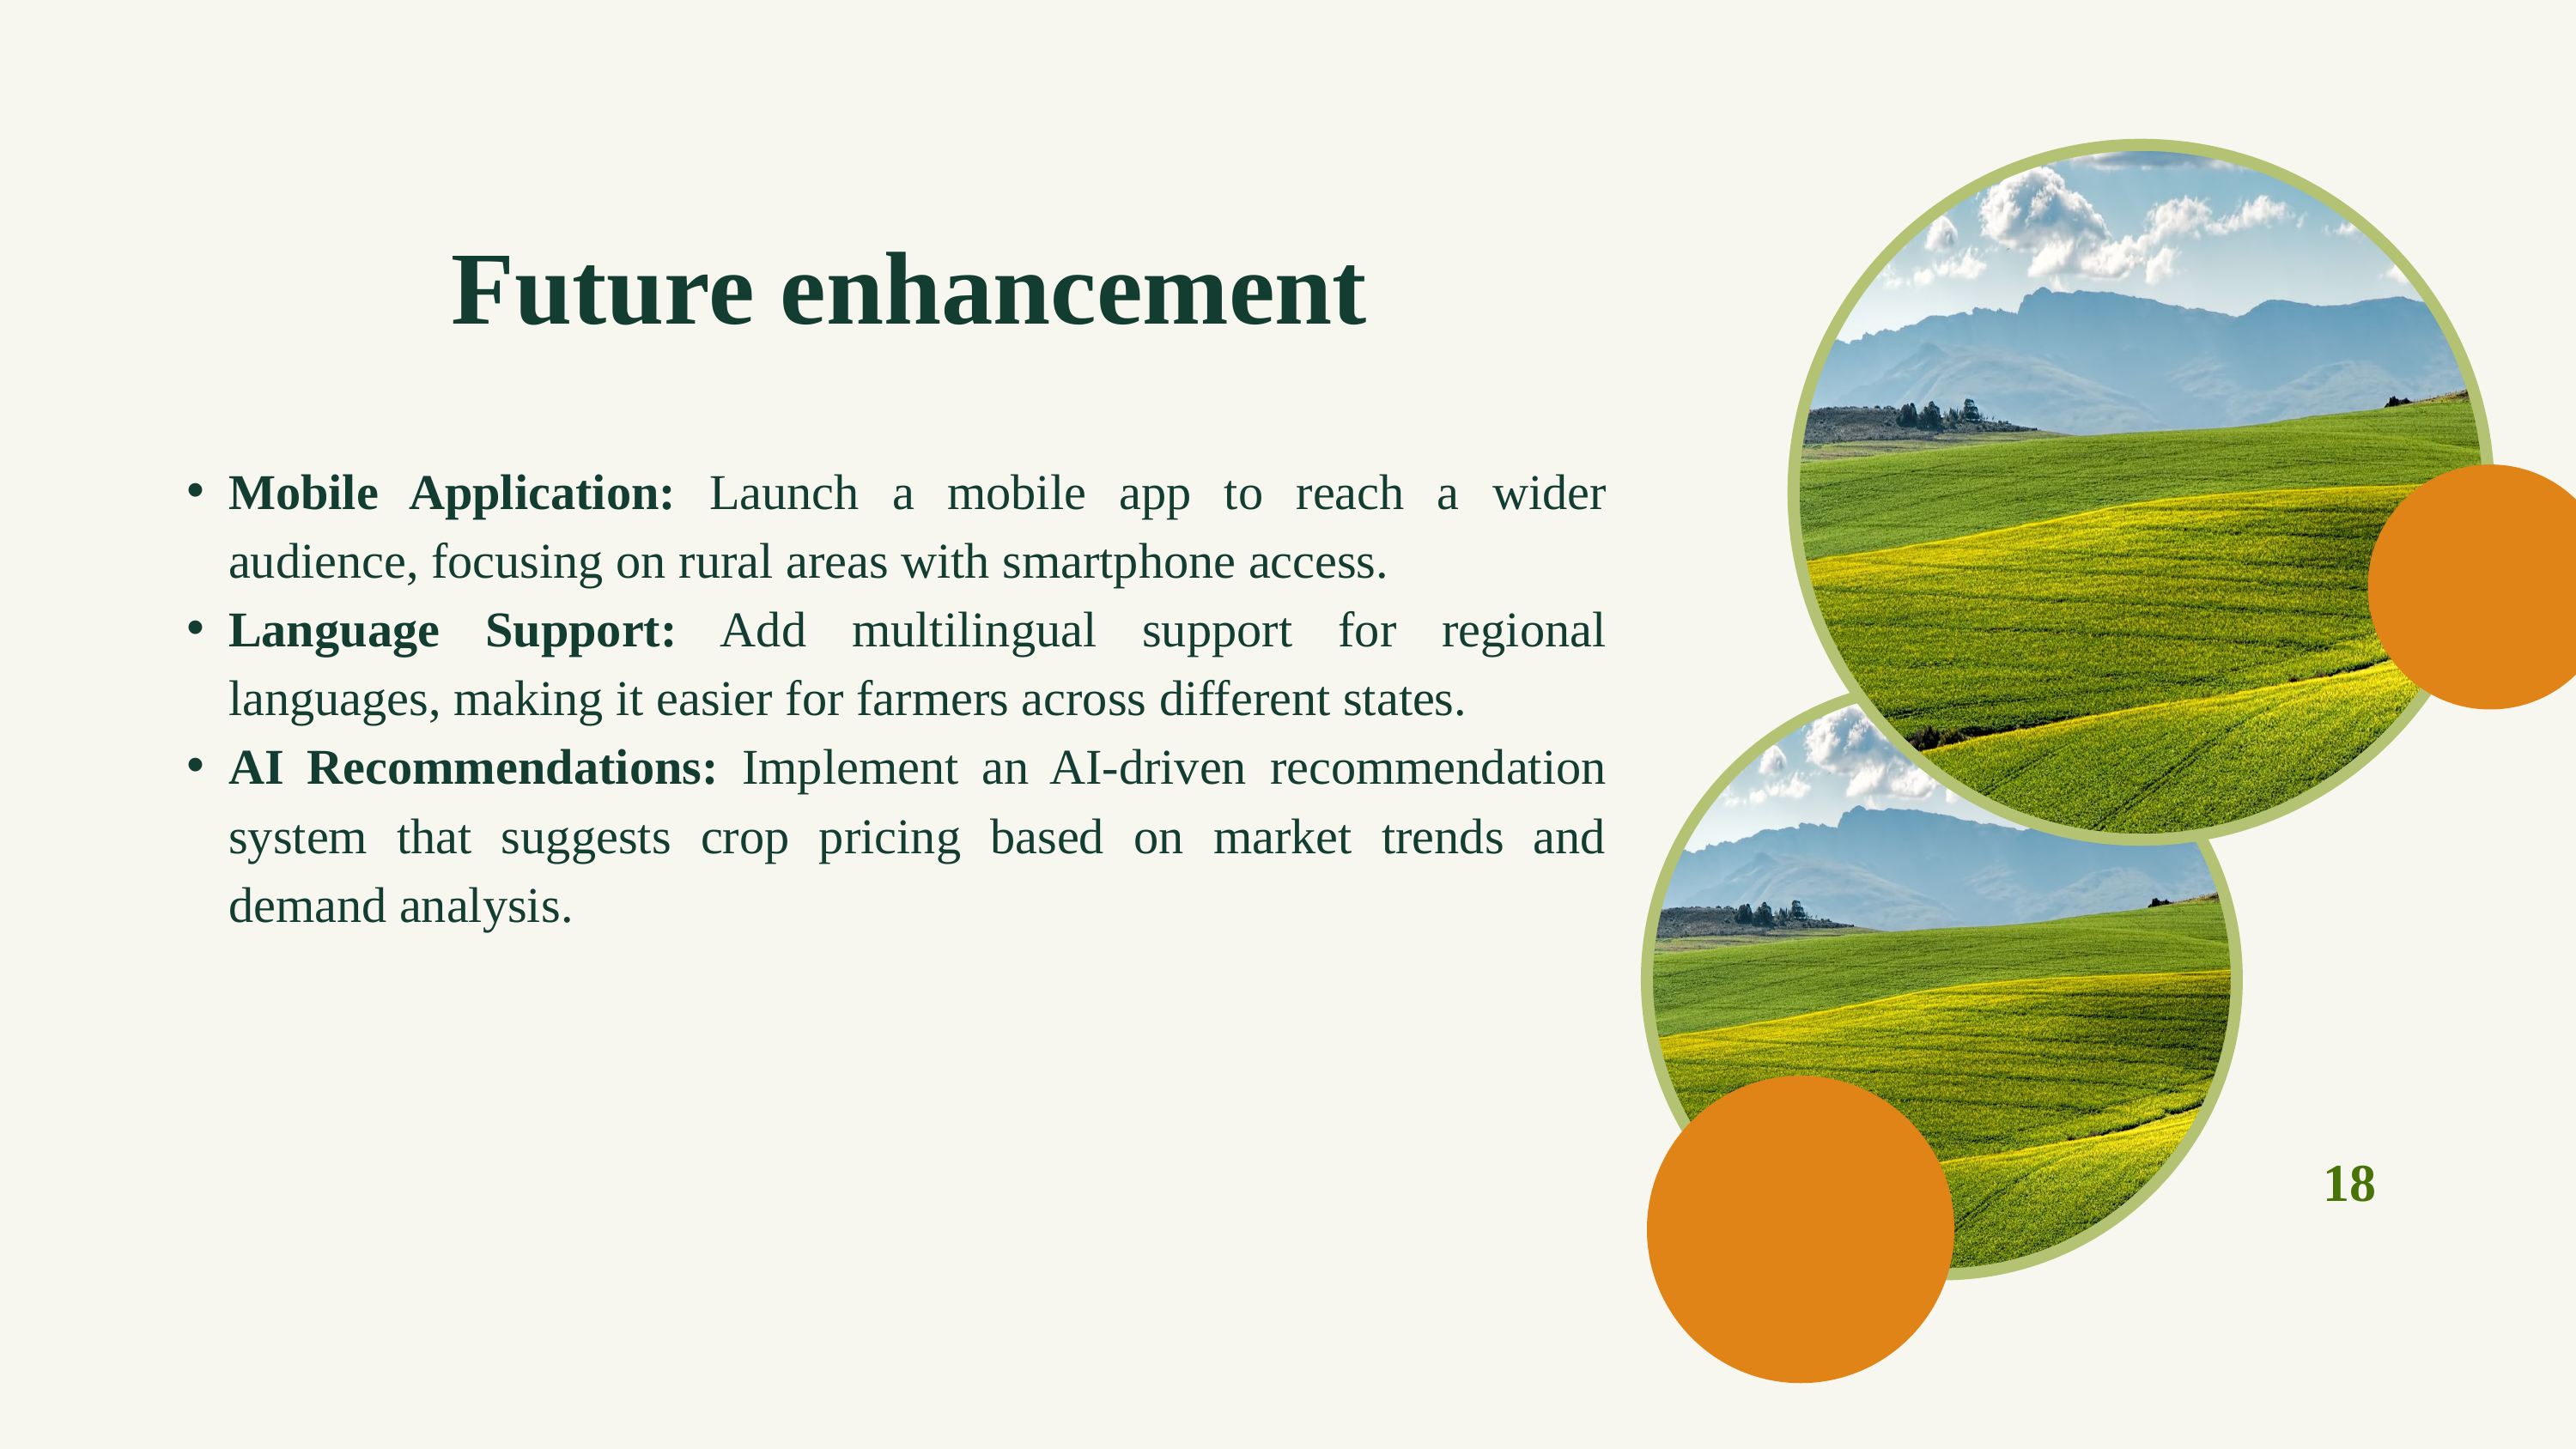

18
Future enhancement

Mobile Application: Launch a mobile app to reach a wider audience, focusing on rural areas with smartphone access.
Language Support: Add multilingual support for regional languages, making it easier for farmers across different states.
AI Recommendations: Implement an AI-driven recommendation system that suggests crop pricing based on market trends and demand analysis.